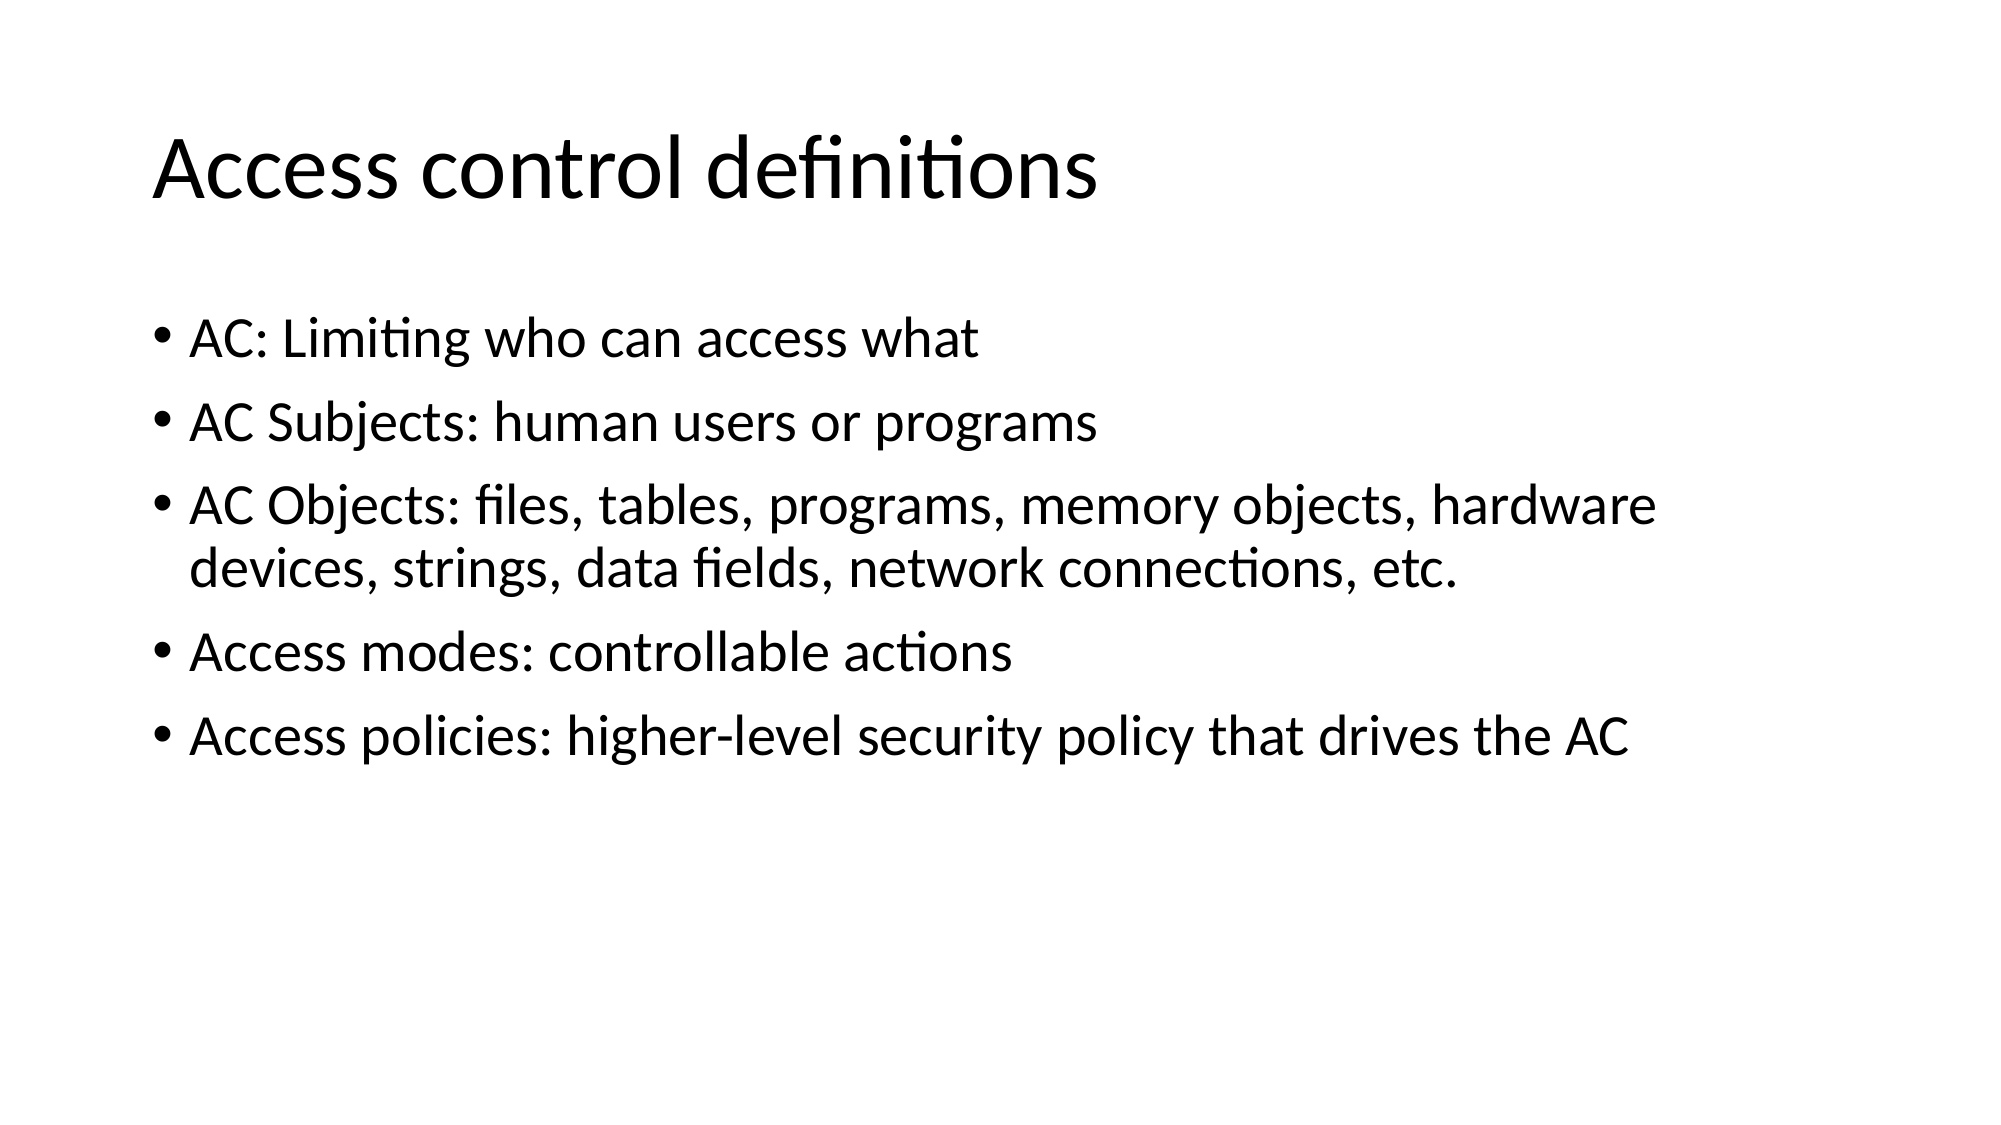

# Access control definitions
AC: Limiting who can access what
AC Subjects: human users or programs
AC Objects: files, tables, programs, memory objects, hardware devices, strings, data fields, network connections, etc.
Access modes: controllable actions
Access policies: higher-level security policy that drives the AC